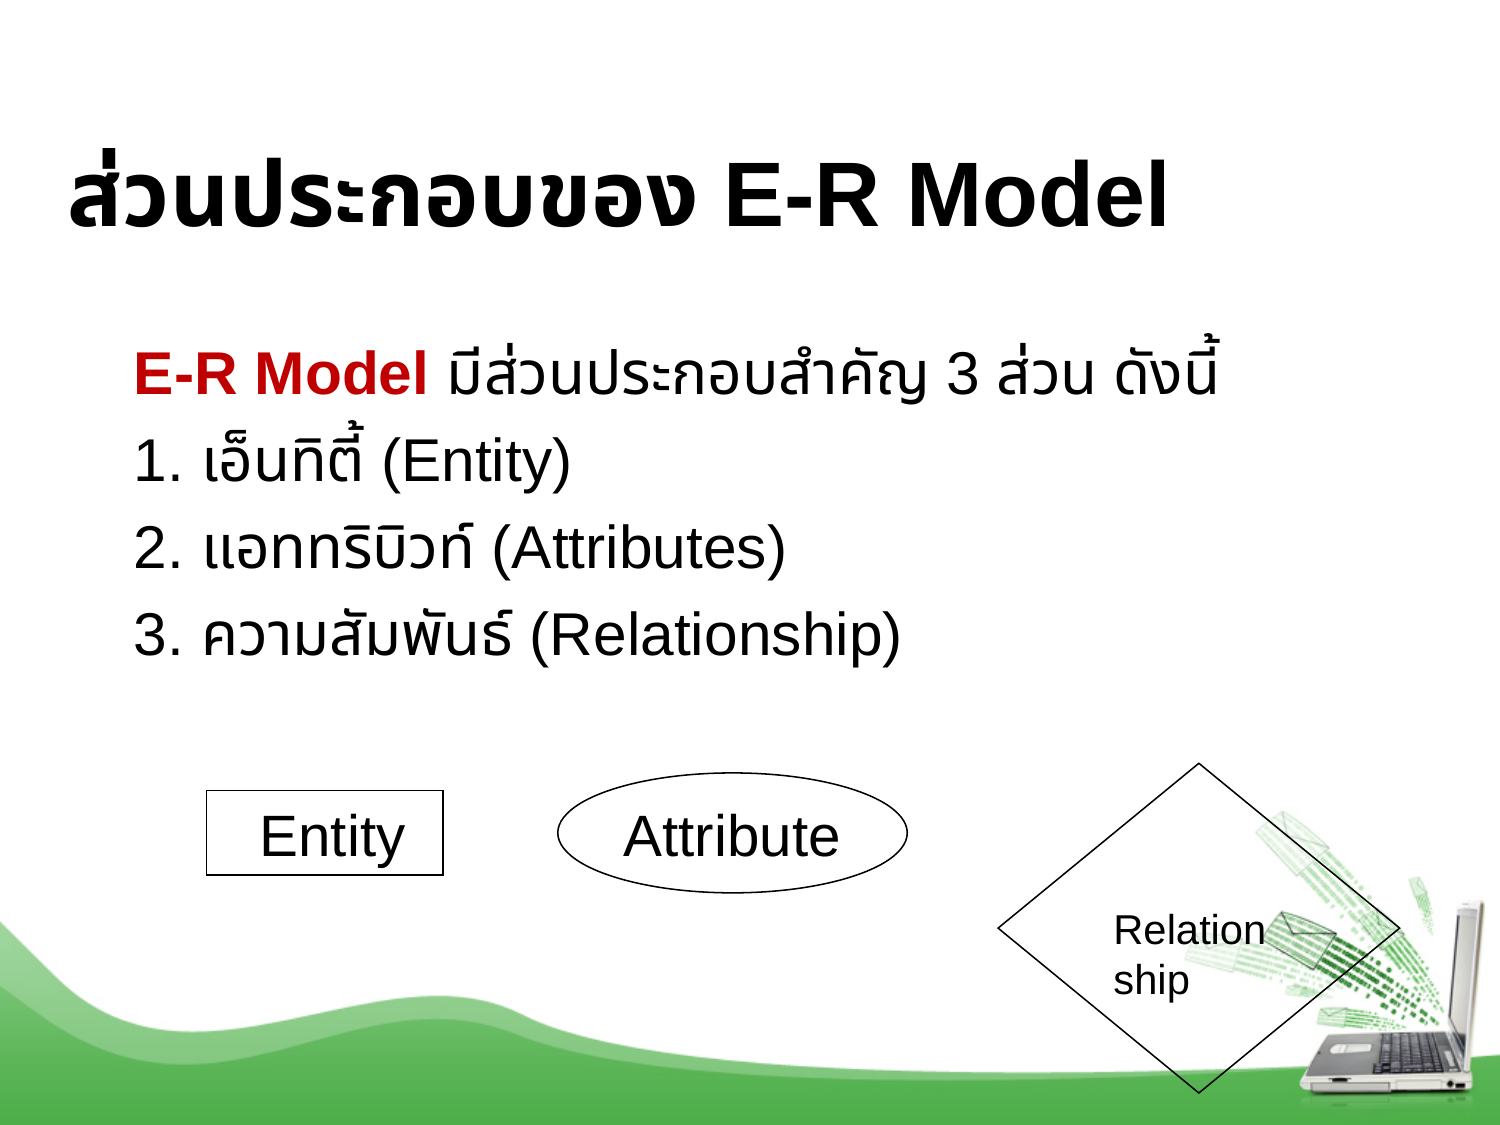

# ส่วนประกอบของ E-R Model
79
E-R Model มีส่วนประกอบสำคัญ 3 ส่วน ดังนี้
1. เอ็นทิตี้ (Entity)
2. แอททริบิวท์ (Attributes)
3. ความสัมพันธ์ (Relationship)
 Relationship
Attribute
 Entity